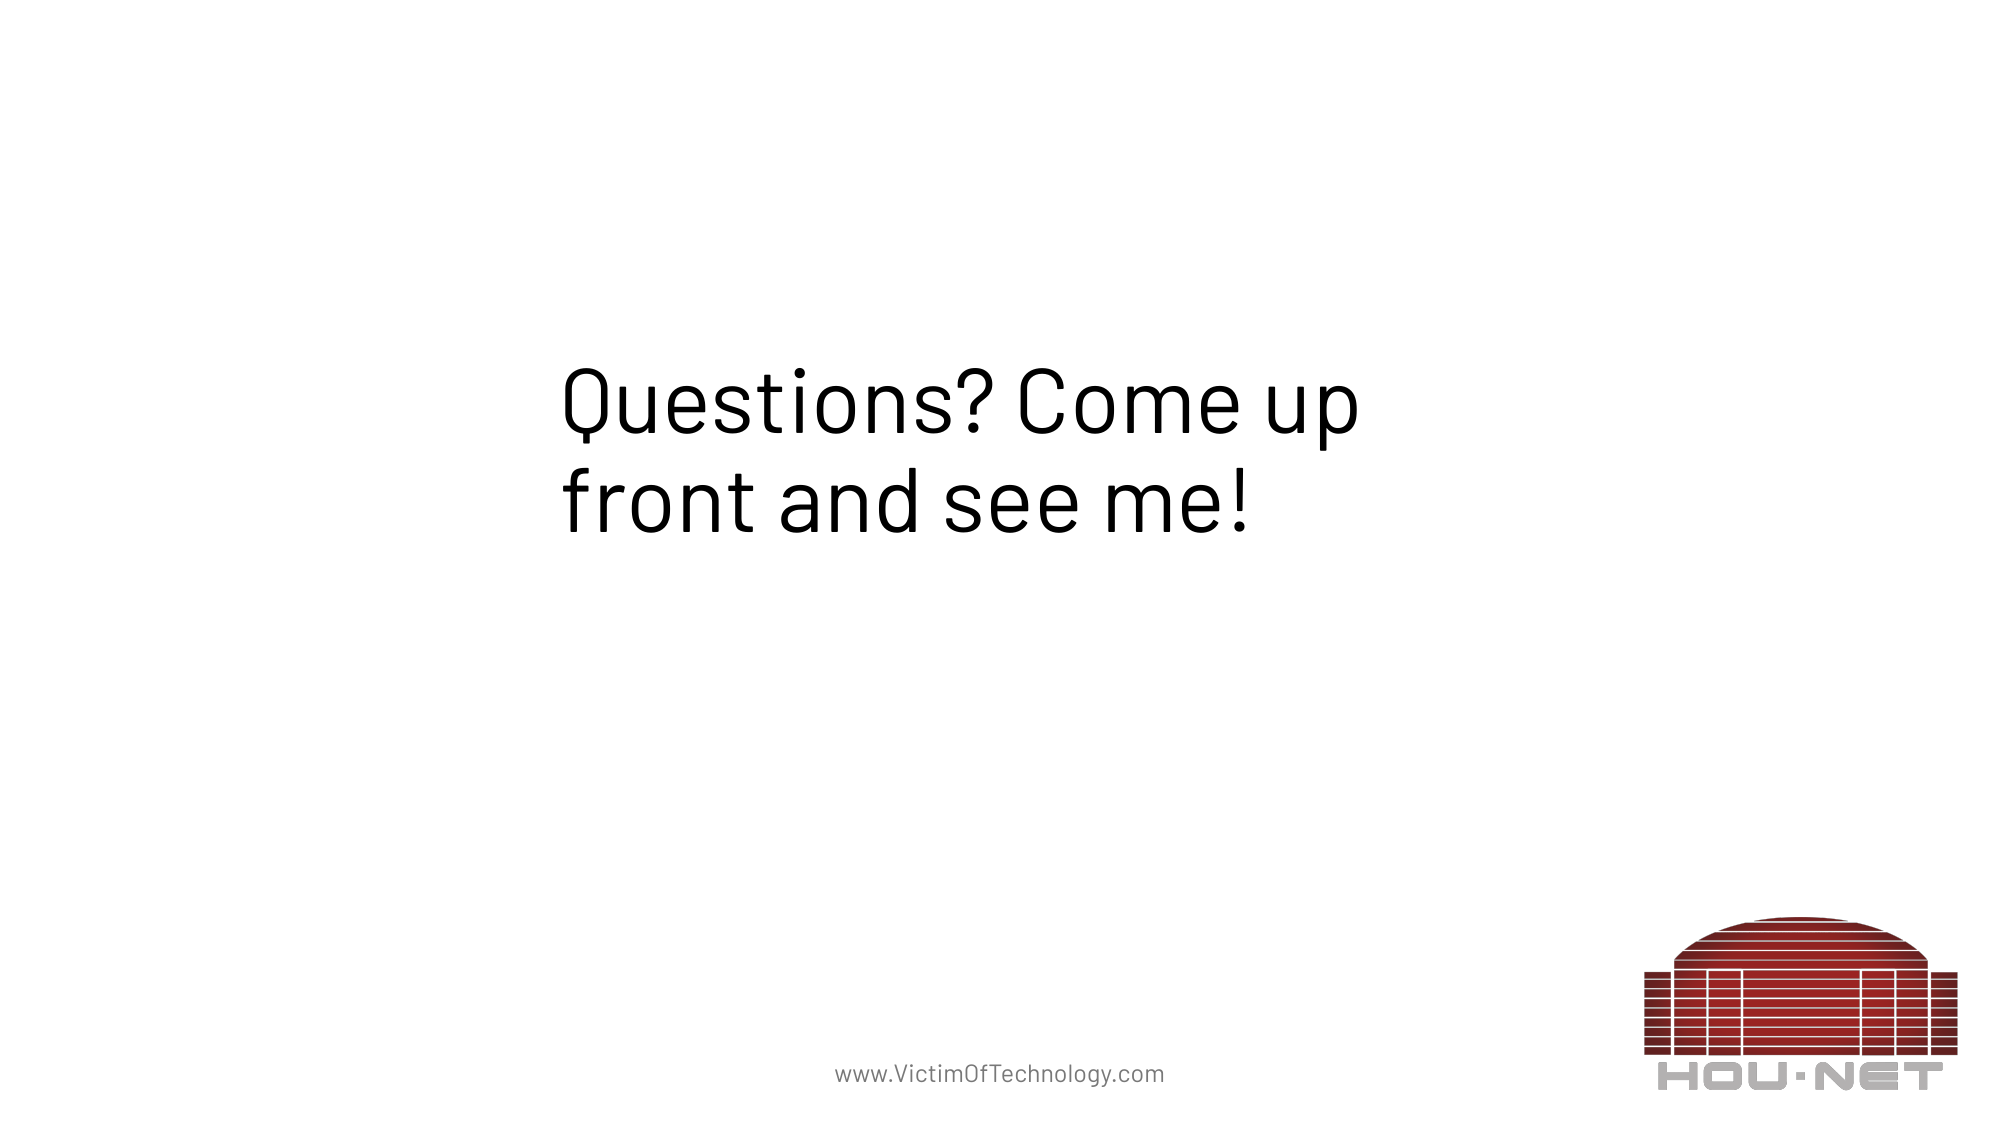

# Questions? Come up front and see me!
www.VictimOfTechnology.com